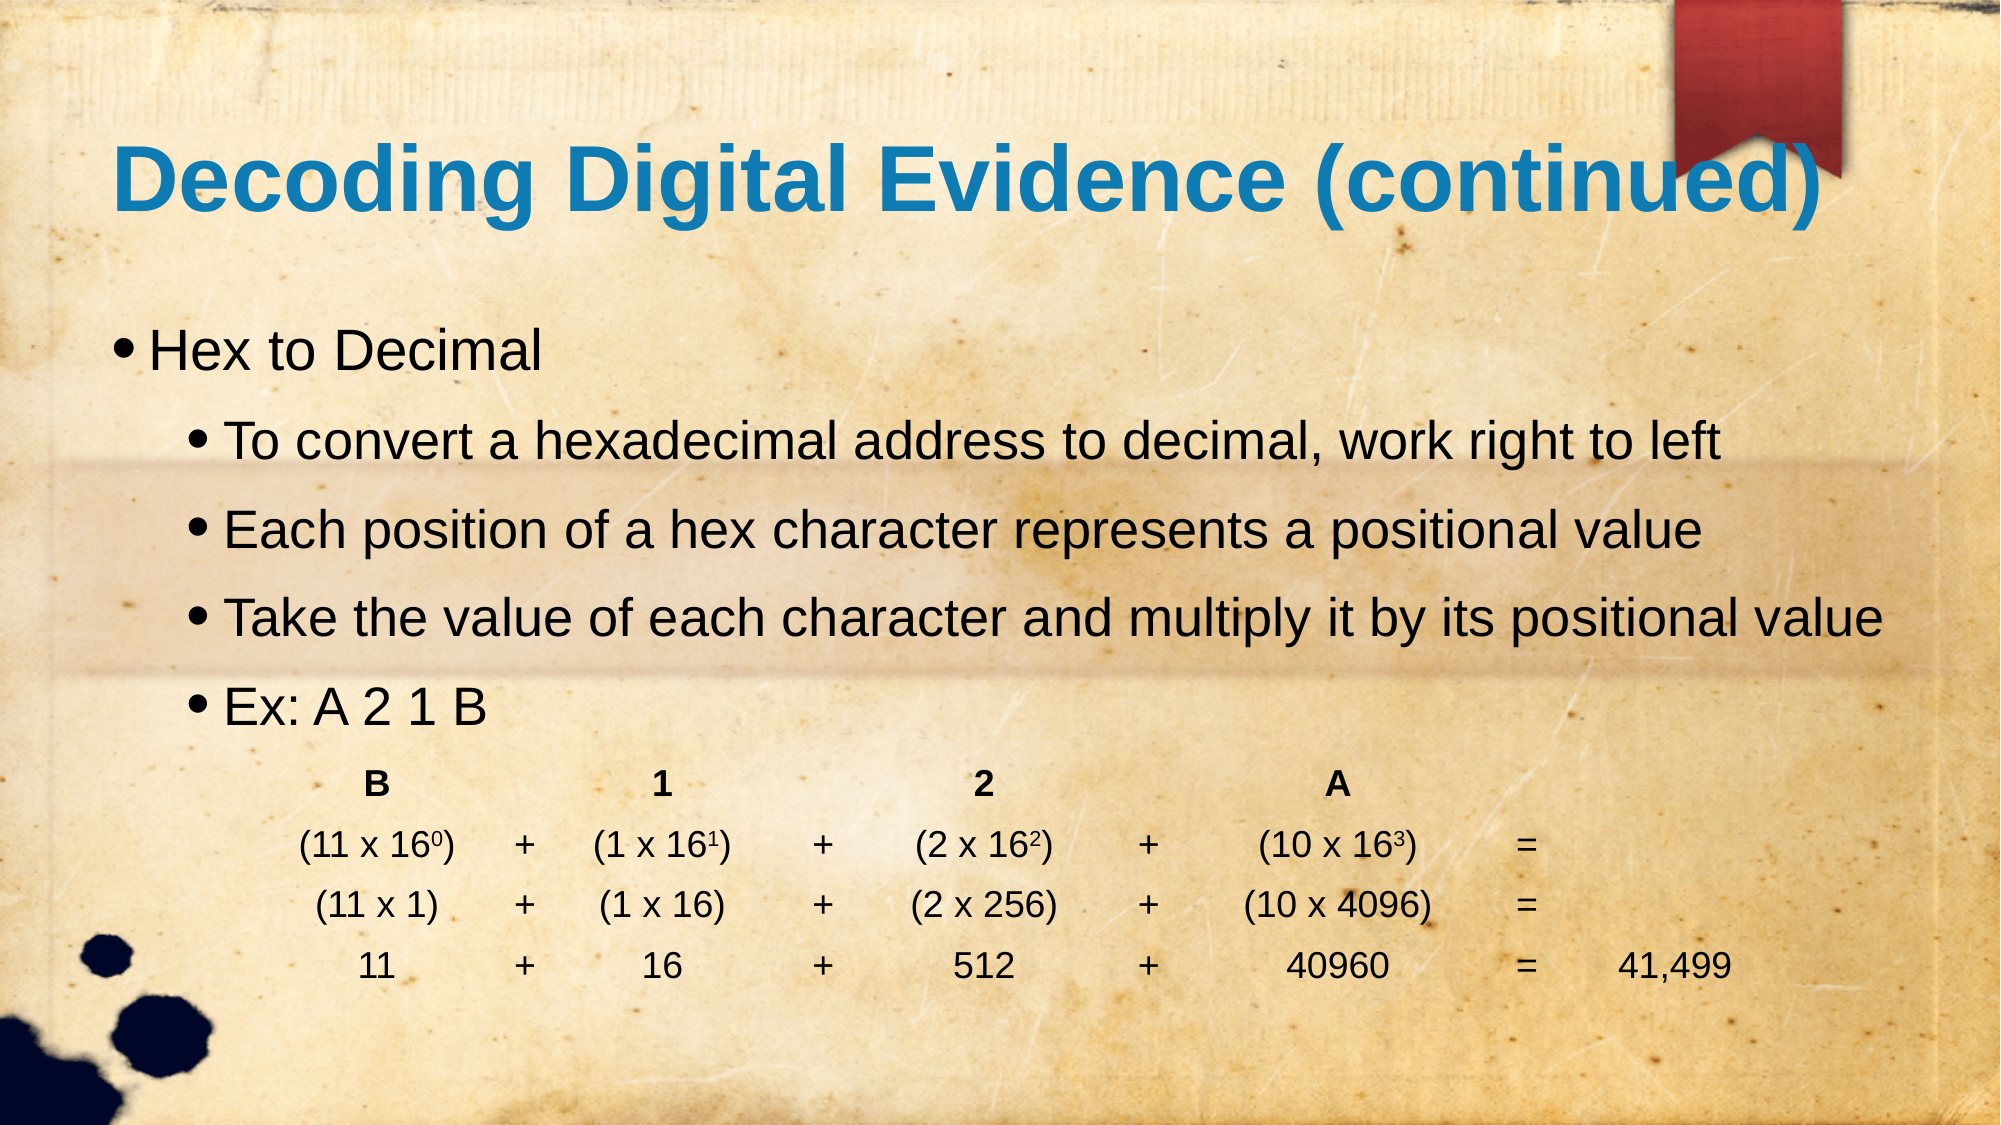

Decoding Digital Evidence (continued)
Hex to Decimal
To convert a hexadecimal address to decimal, work right to left
Each position of a hex character represents a positional value
Take the value of each character and multiply it by its positional value
Ex: A 2 1 B
| B |  | 1 |  | 2 |  | A |  |  |
| --- | --- | --- | --- | --- | --- | --- | --- | --- |
| (11 x 160) | + | (1 x 161) | + | (2 x 162) | + | (10 x 163) | = |  |
| (11 x 1) | + | (1 x 16) | + | (2 x 256) | + | (10 x 4096) | = |  |
| 11 | + | 16 | + | 512 | + | 40960 | = | 41,499 |